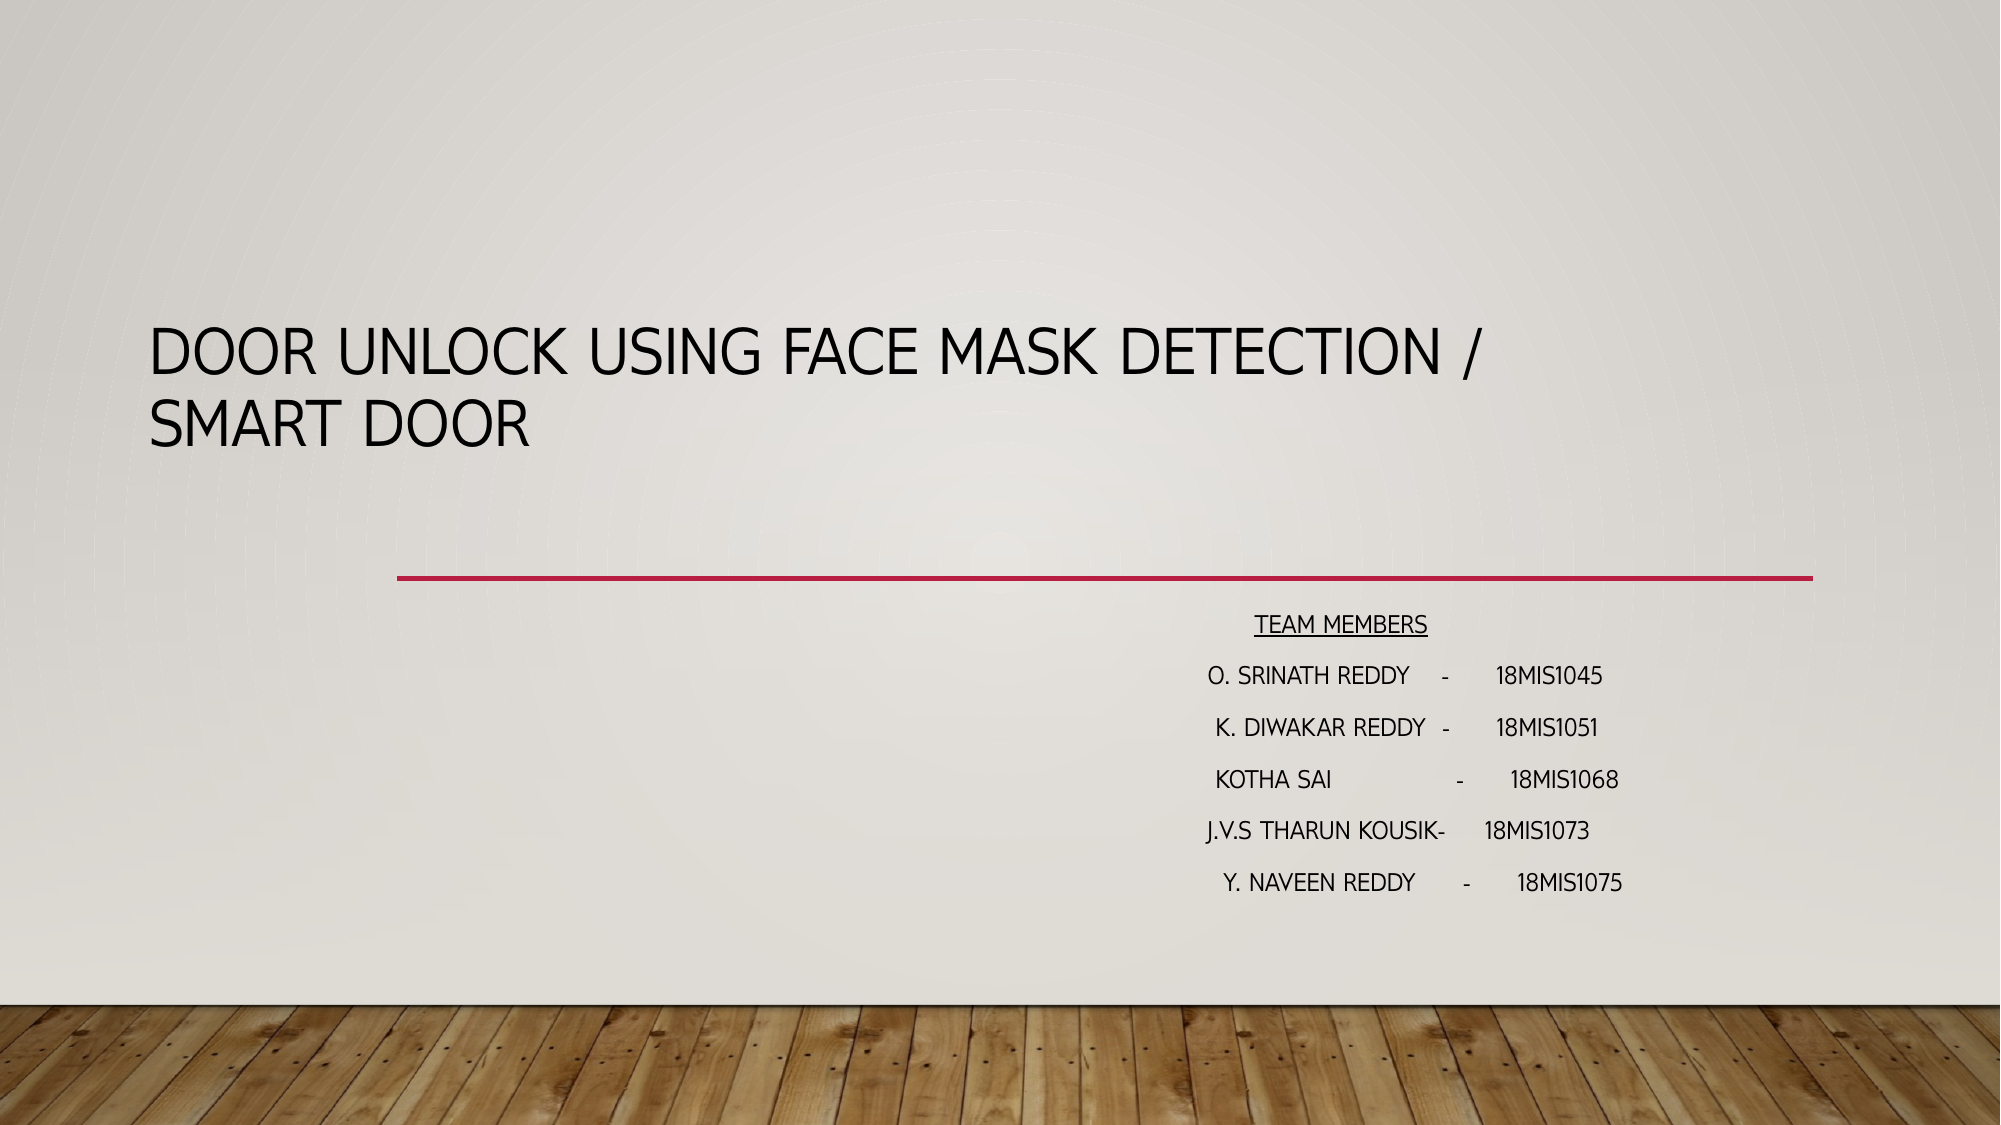

# Door UNLOCK USING FACE MASK DETECTION / smart door
                                                                             TEAM MEMBERS
                                                                       O. Srinath Reddy    -      18mis1045
                                                                        K. Diwakar Reddy  -      18mis1051
                                                                        Kotha Sai                -      18mis1068
                                                                       J.V.S Tharun Kousik-     18mis1073
                                                                         Y. Naveen Reddy      -      18mis1075